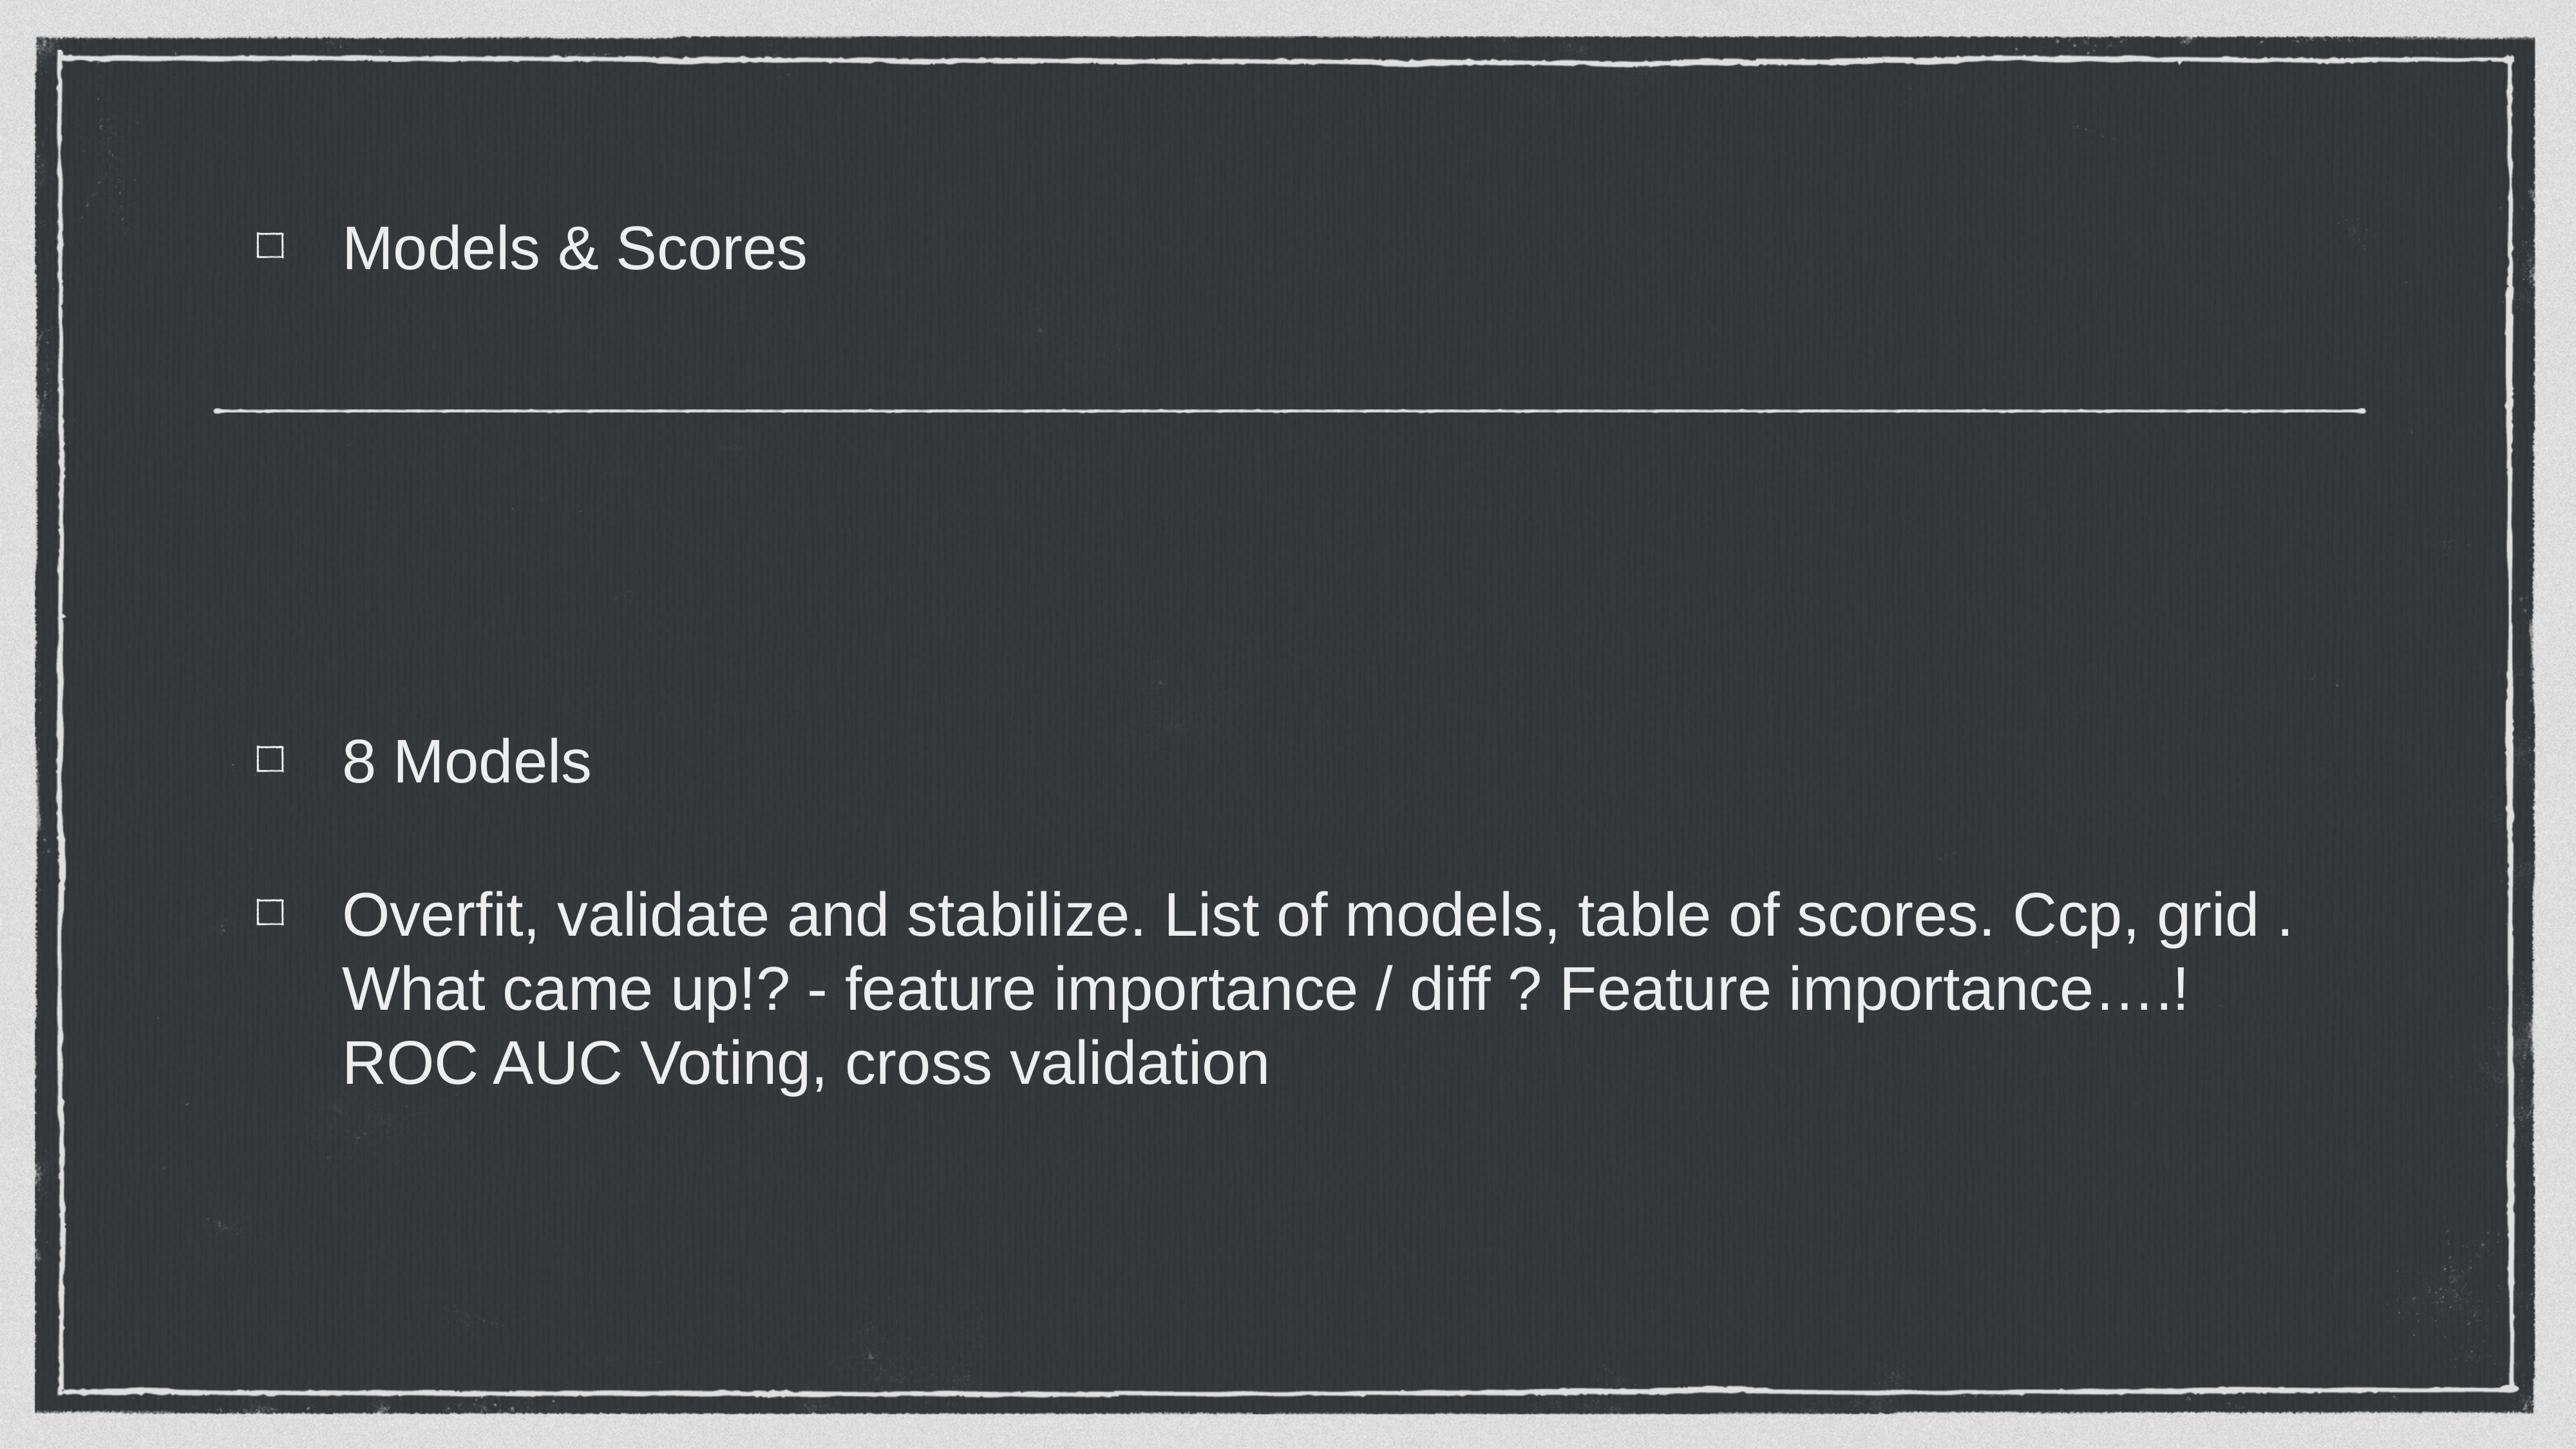

# Models & Scores
8 Models
Overfit, validate and stabilize. List of models, table of scores. Ccp, grid .  What came up!? - feature importance / diff ? Feature importance….!  ROC AUC Voting, cross validation